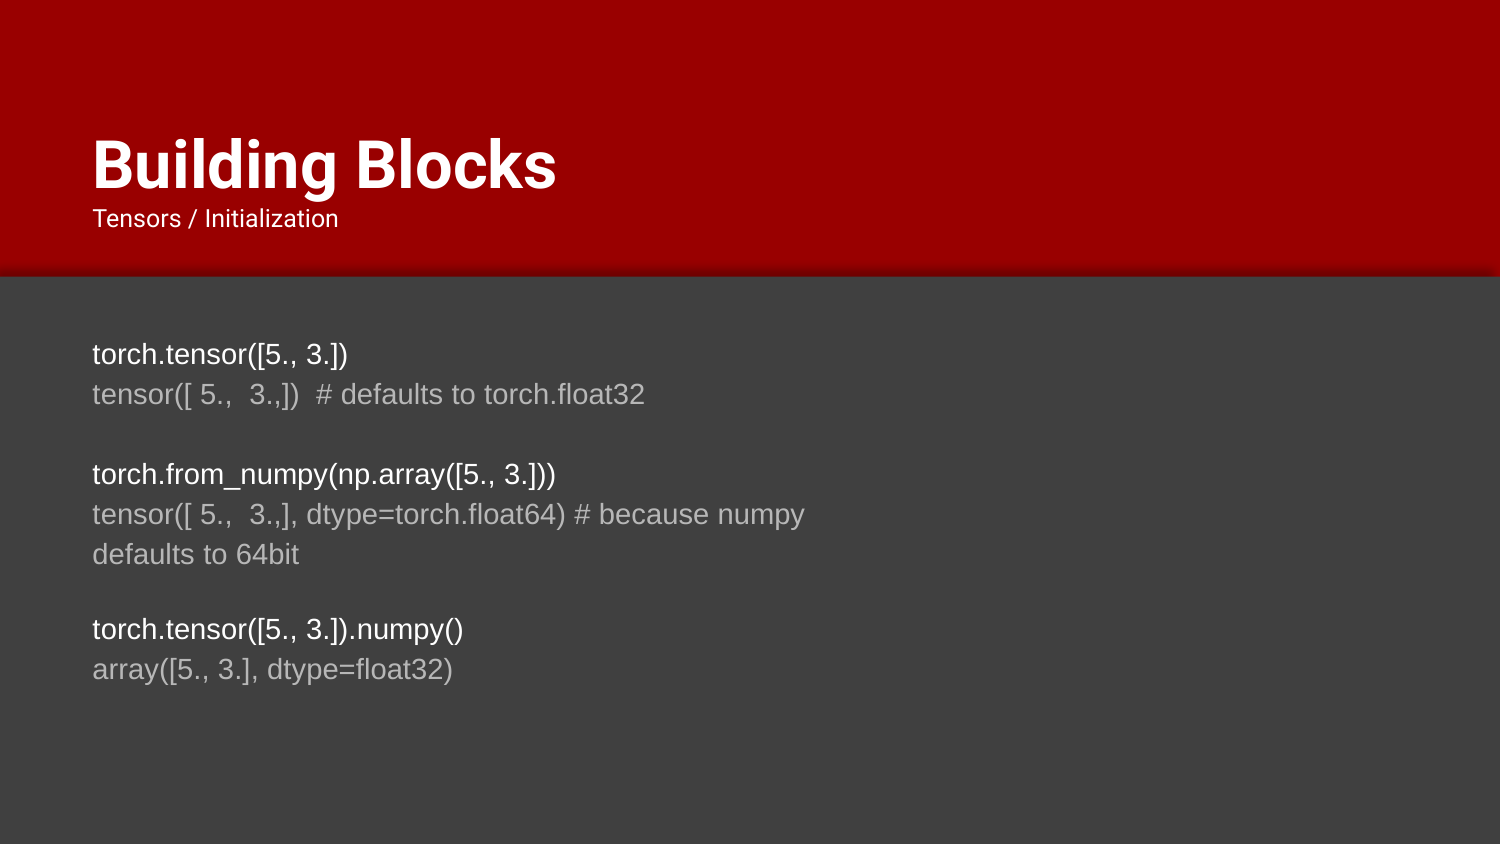

# Building Blocks
Tensors / Initialization
torch.tensor([5., 3.])
tensor([ 5.,  3.,])  # defaults to torch.float32

torch.from_numpy(np.array([5., 3.]))
tensor([ 5.,  3.,], dtype=torch.float64) # because numpy defaults to 64bit

torch.tensor([5., 3.]).numpy()
array([5., 3.], dtype=float32)